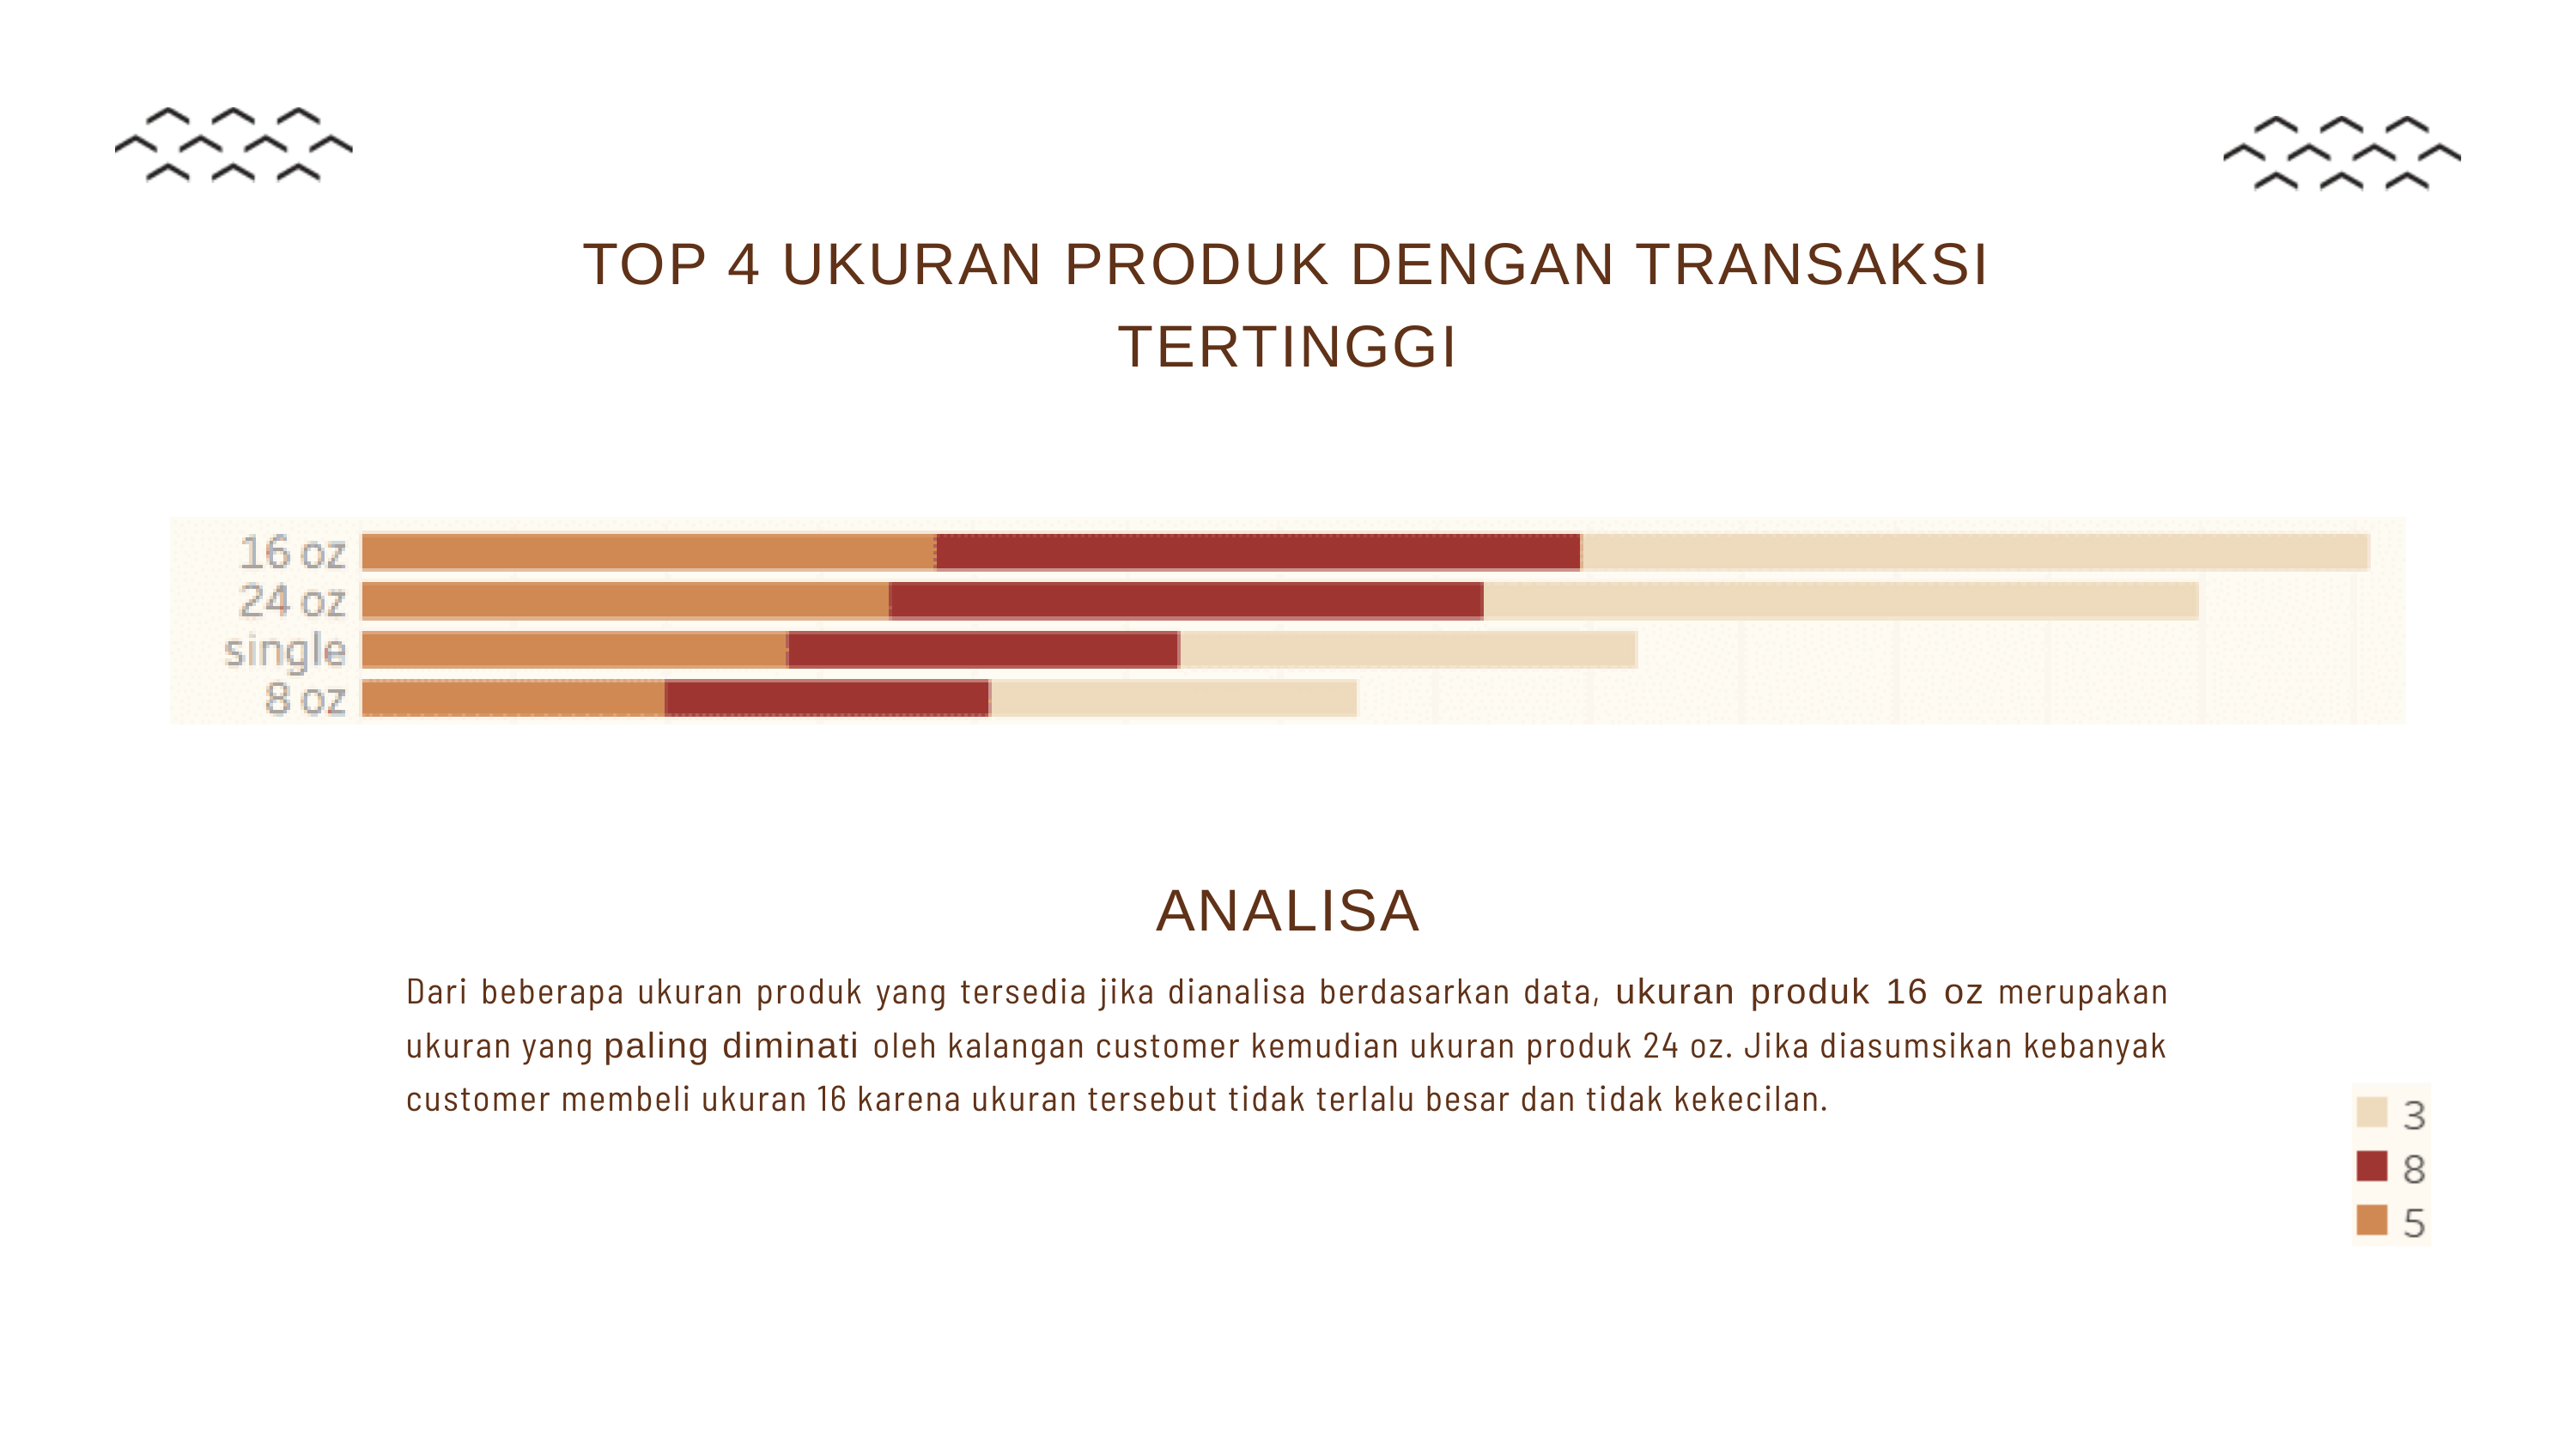

TOP 4 UKURAN PRODUK DENGAN TRANSAKSI TERTINGGI

ANALISA
Dari beberapa ukuran produk yang tersedia jika dianalisa berdasarkan data, ukuran produk 16 oz merupakan ukuran yang paling diminati oleh kalangan customer kemudian ukuran produk 24 oz. Jika diasumsikan kebanyak customer membeli ukuran 16 karena ukuran tersebut tidak terlalu besar dan tidak kekecilan.